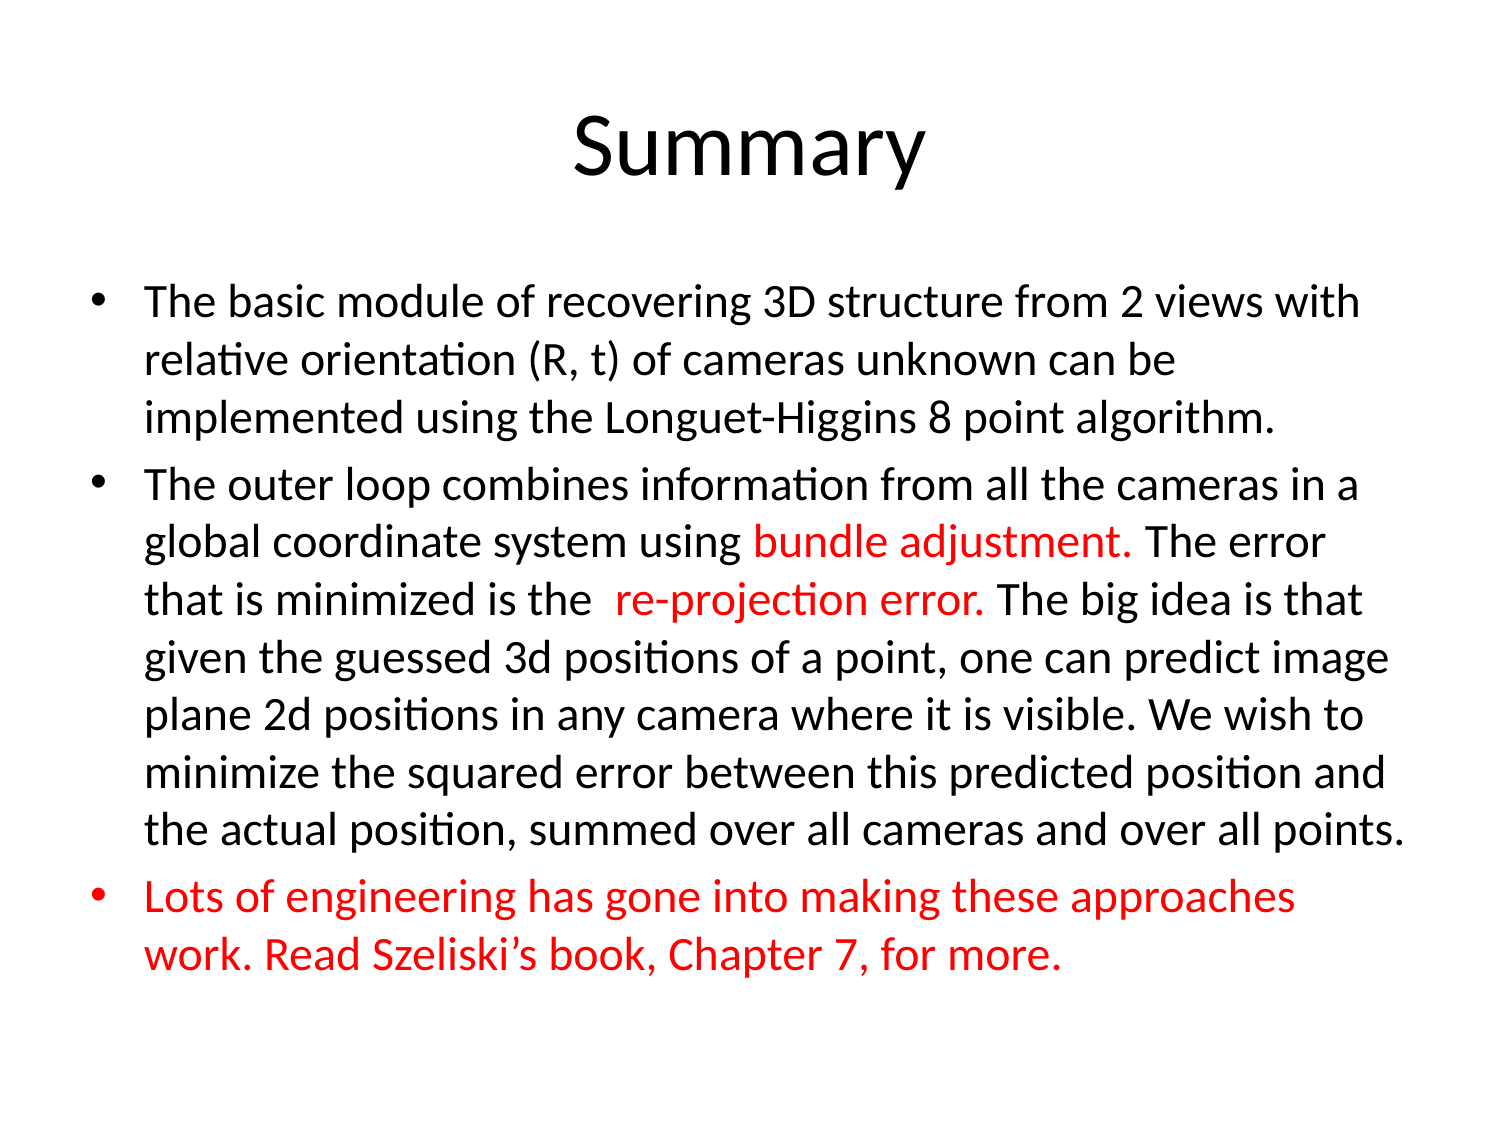

# Summary
The basic module of recovering 3D structure from 2 views with relative orientation (R, t) of cameras unknown can be implemented using the Longuet-Higgins 8 point algorithm.
The outer loop combines information from all the cameras in a global coordinate system using bundle adjustment. The error that is minimized is the  re-projection error. The big idea is that given the guessed 3d positions of a point, one can predict image plane 2d positions in any camera where it is visible. We wish to minimize the squared error between this predicted position and the actual position, summed over all cameras and over all points.
Lots of engineering has gone into making these approaches work. Read Szeliski’s book, Chapter 7, for more.